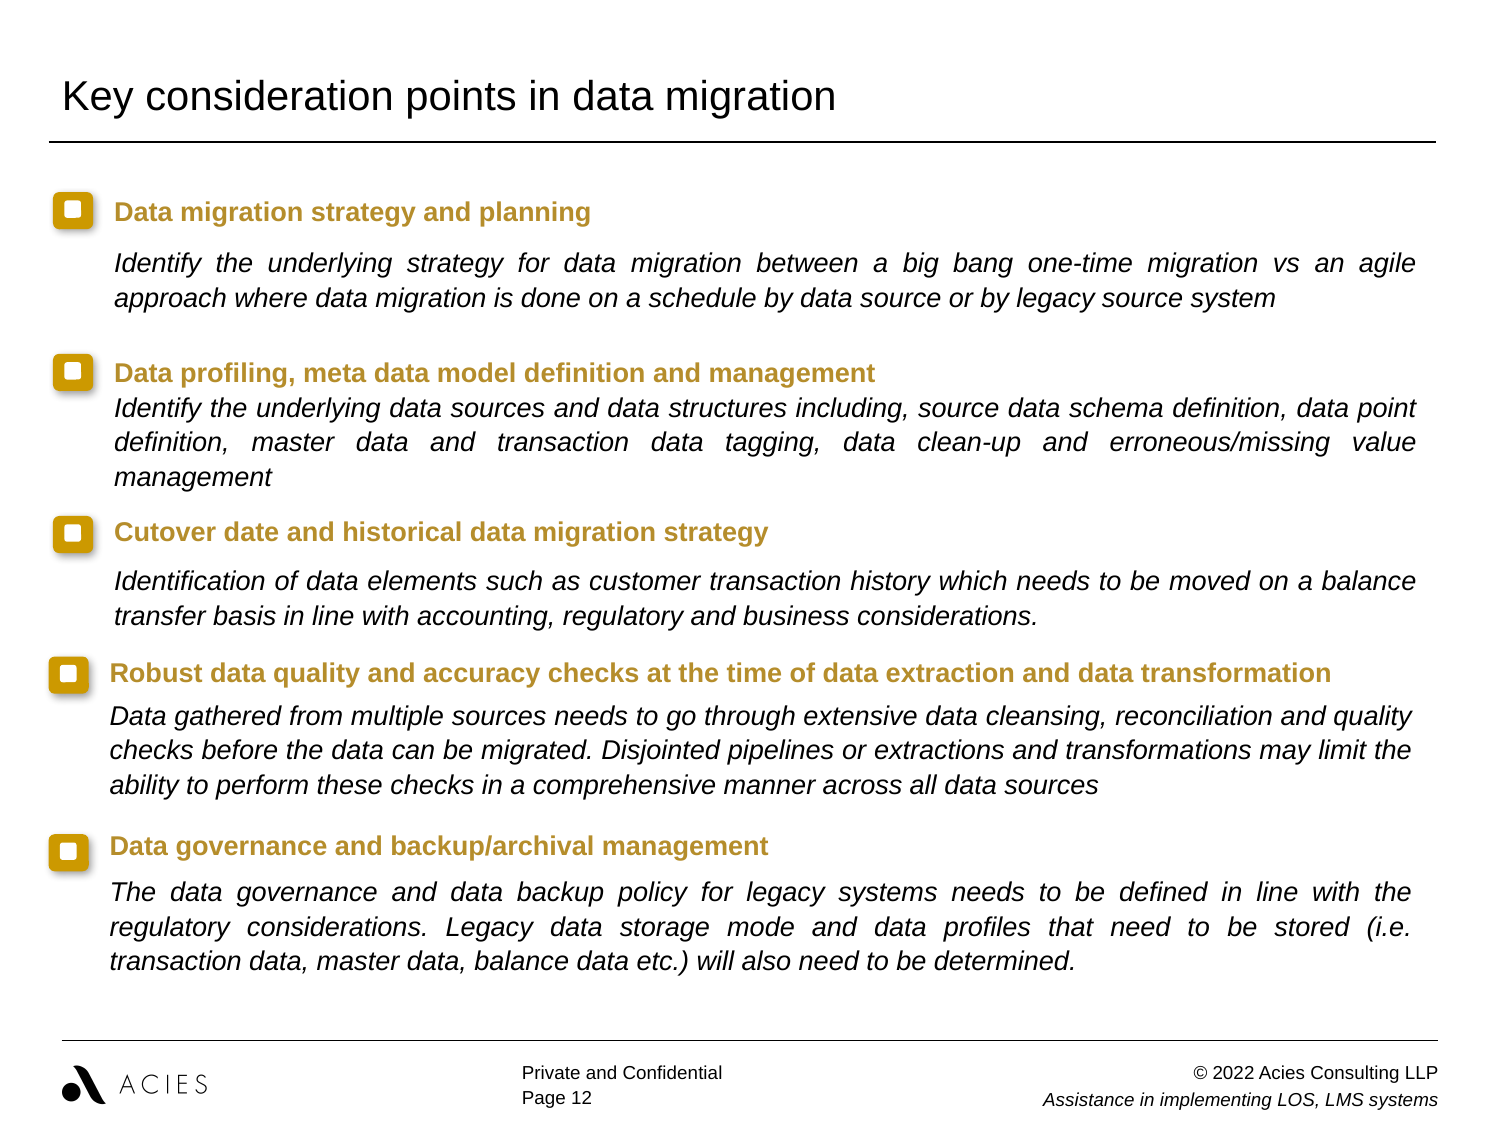

| Key consideration points in data migration |
| --- |
Data migration strategy and planning

Identify the underlying strategy for data migration between a big bang one-time migration vs an agile approach where data migration is done on a schedule by data source or by legacy source system
Data profiling, meta data model definition and management

Identify the underlying data sources and data structures including, source data schema definition, data point definition, master data and transaction data tagging, data clean-up and erroneous/missing value management
Cutover date and historical data migration strategy

Identification of data elements such as customer transaction history which needs to be moved on a balance transfer basis in line with accounting, regulatory and business considerations.
Robust data quality and accuracy checks at the time of data extraction and data transformation

Data gathered from multiple sources needs to go through extensive data cleansing, reconciliation and quality checks before the data can be migrated. Disjointed pipelines or extractions and transformations may limit the ability to perform these checks in a comprehensive manner across all data sources
Data governance and backup/archival management

The data governance and data backup policy for legacy systems needs to be defined in line with the regulatory considerations. Legacy data storage mode and data profiles that need to be stored (i.e. transaction data, master data, balance data etc.) will also need to be determined.